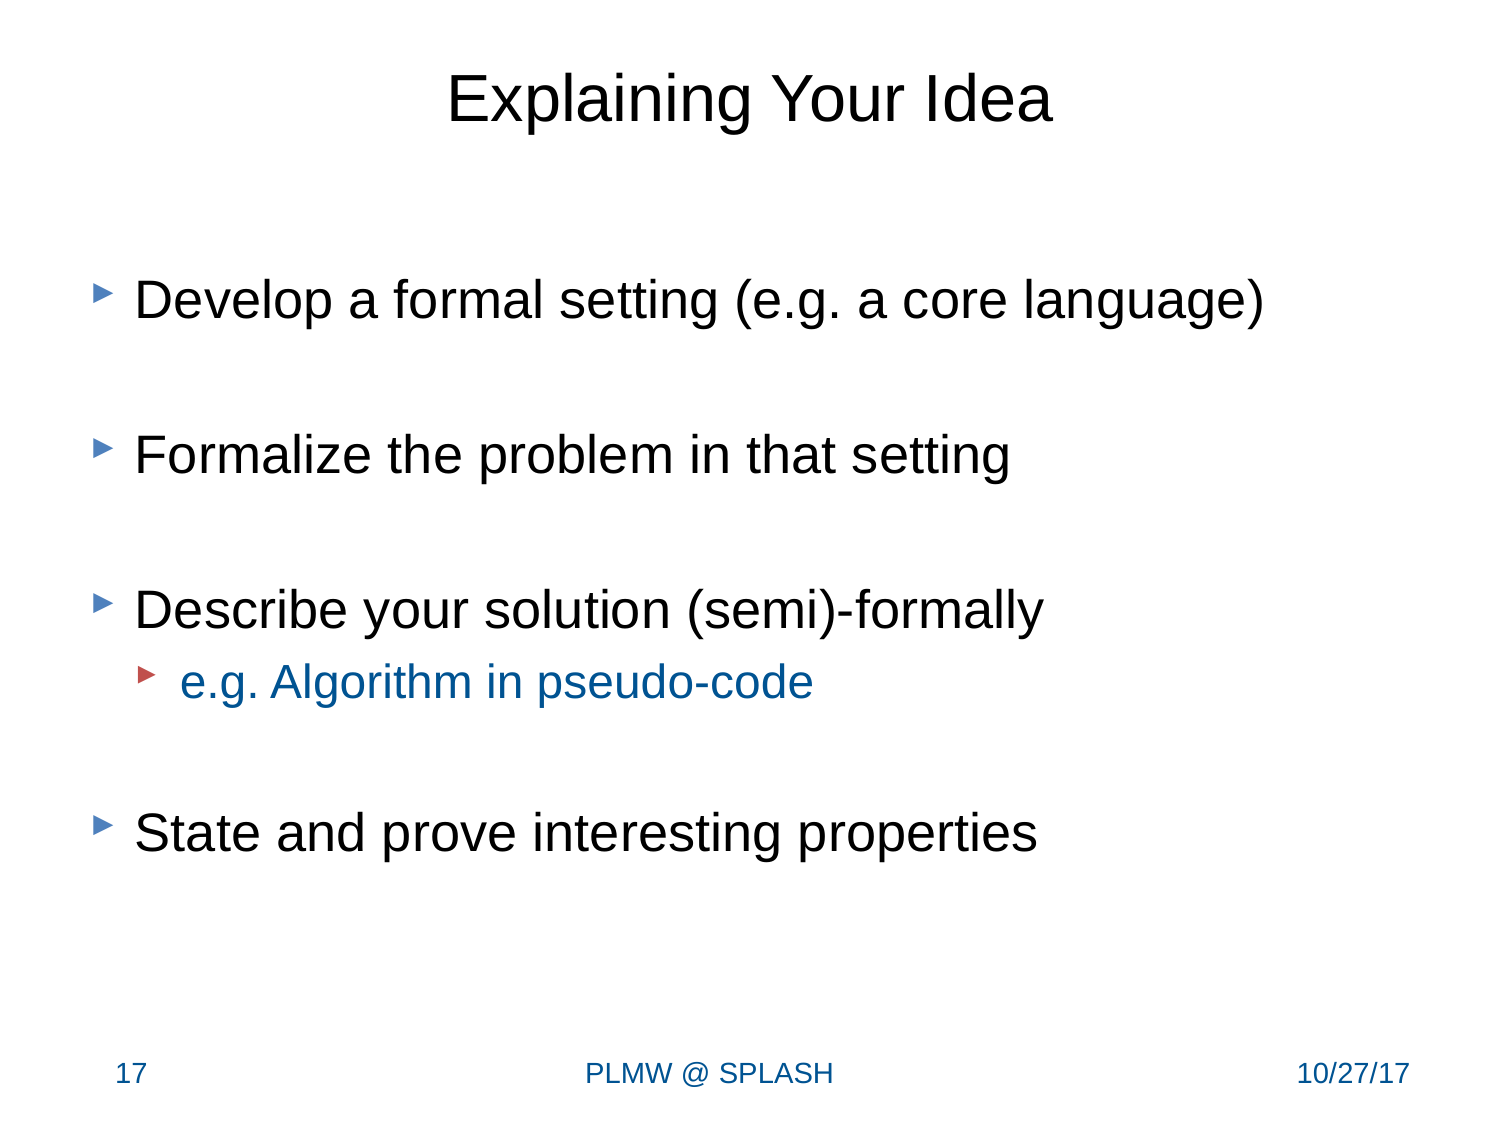

# Explaining Your Idea

Develop a formal setting (e.g. a core language)

Formalize the problem in that setting

Describe your solution (semi)-formally
e.g. Algorithm in pseudo-code

State and prove interesting properties
17
PLMW @ SPLASH
10/27/17